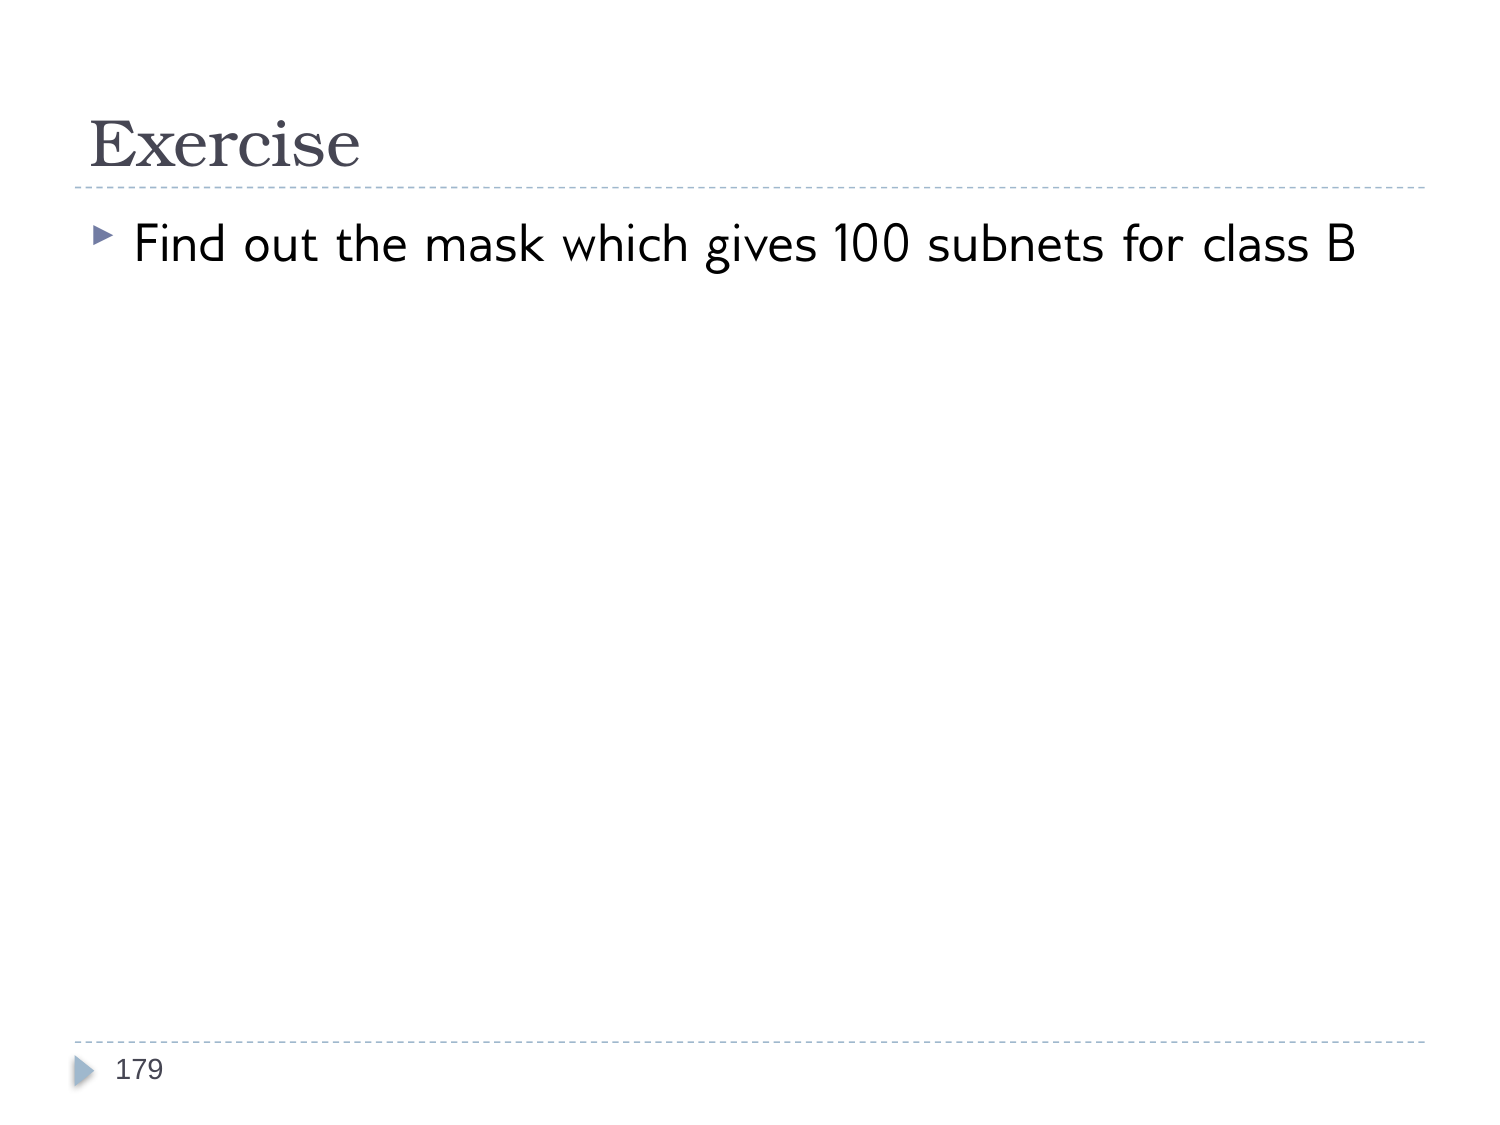

# Exercise
Find out the mask which gives 100 subnets for class B
179